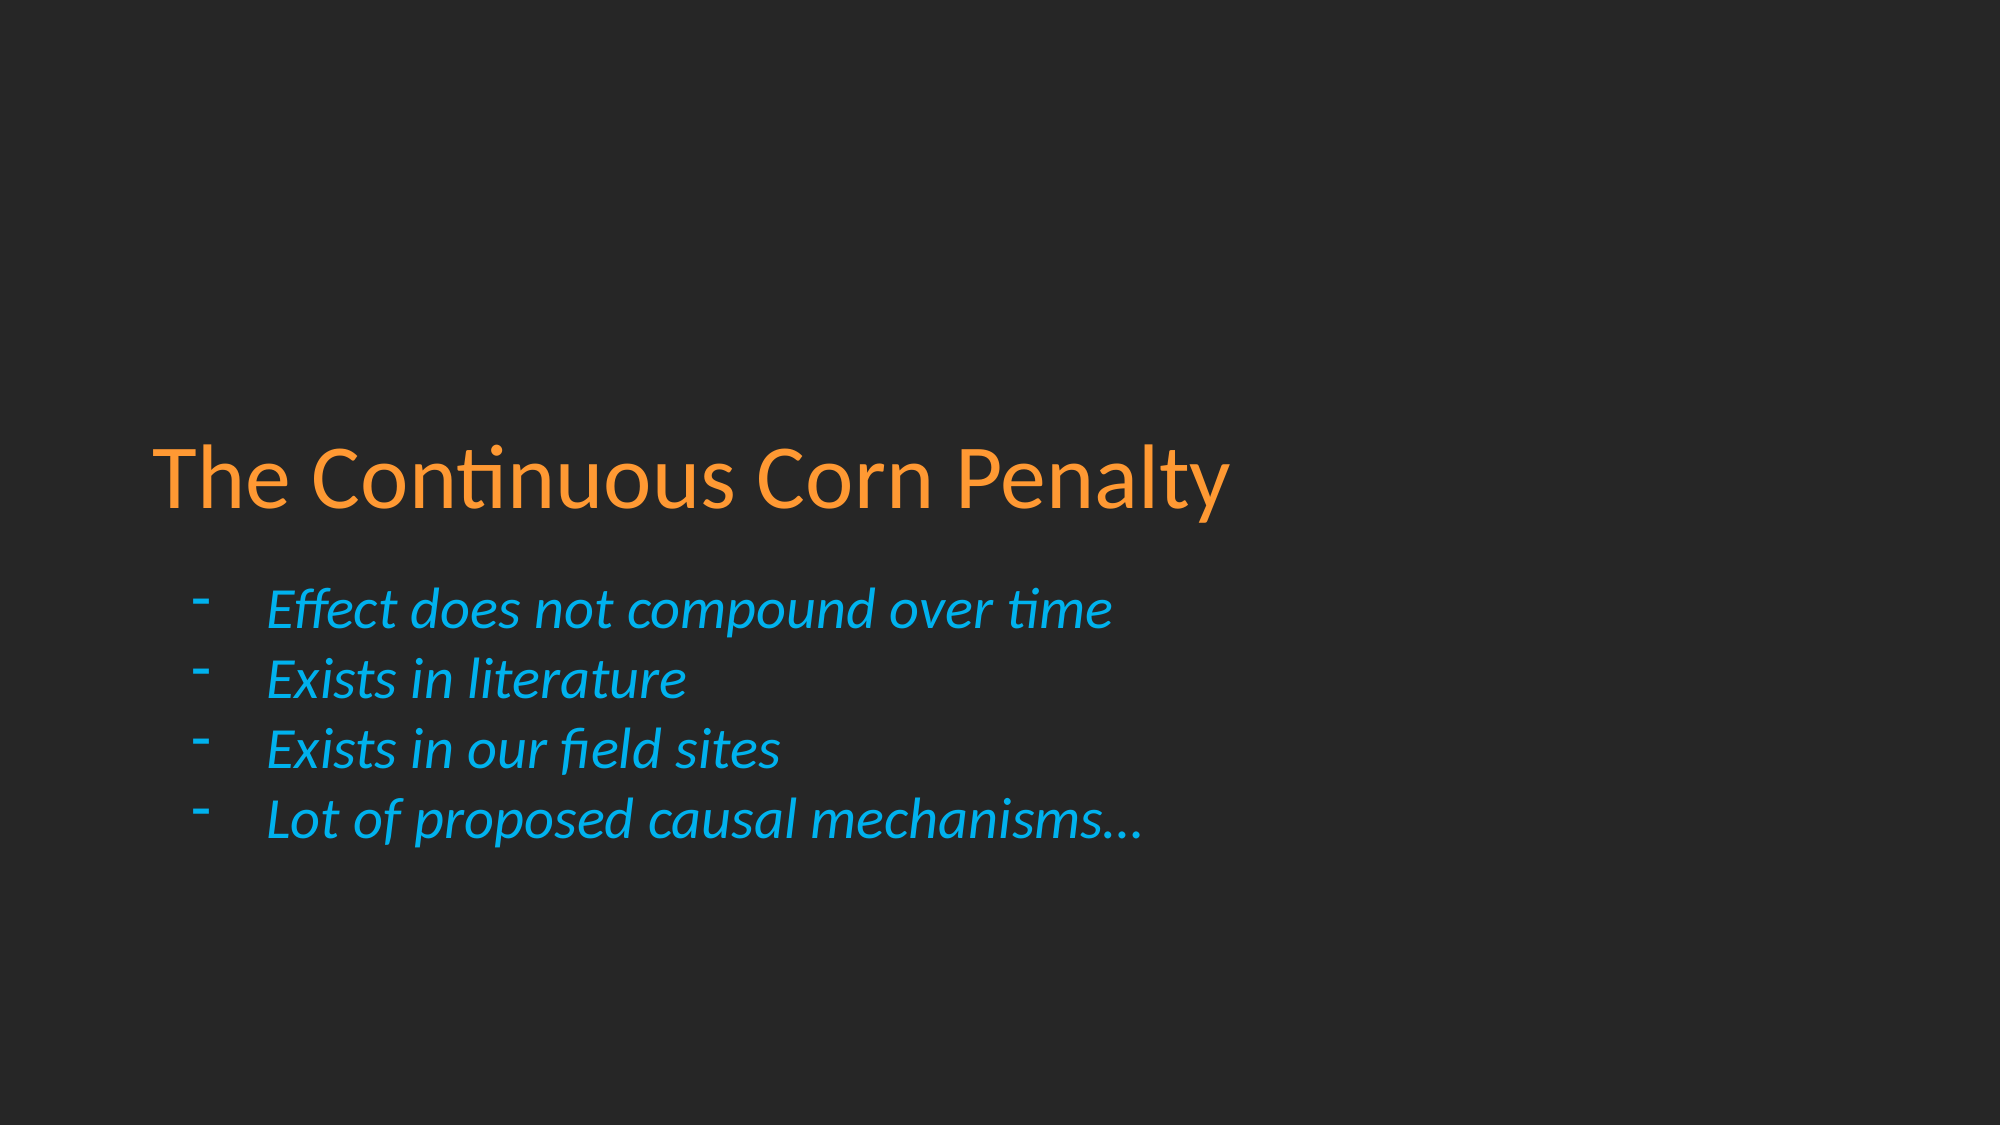

# The Continuous Corn Penalty
Effect does not compound over time
Exists in literature
Exists in our field sites
Lot of proposed causal mechanisms…